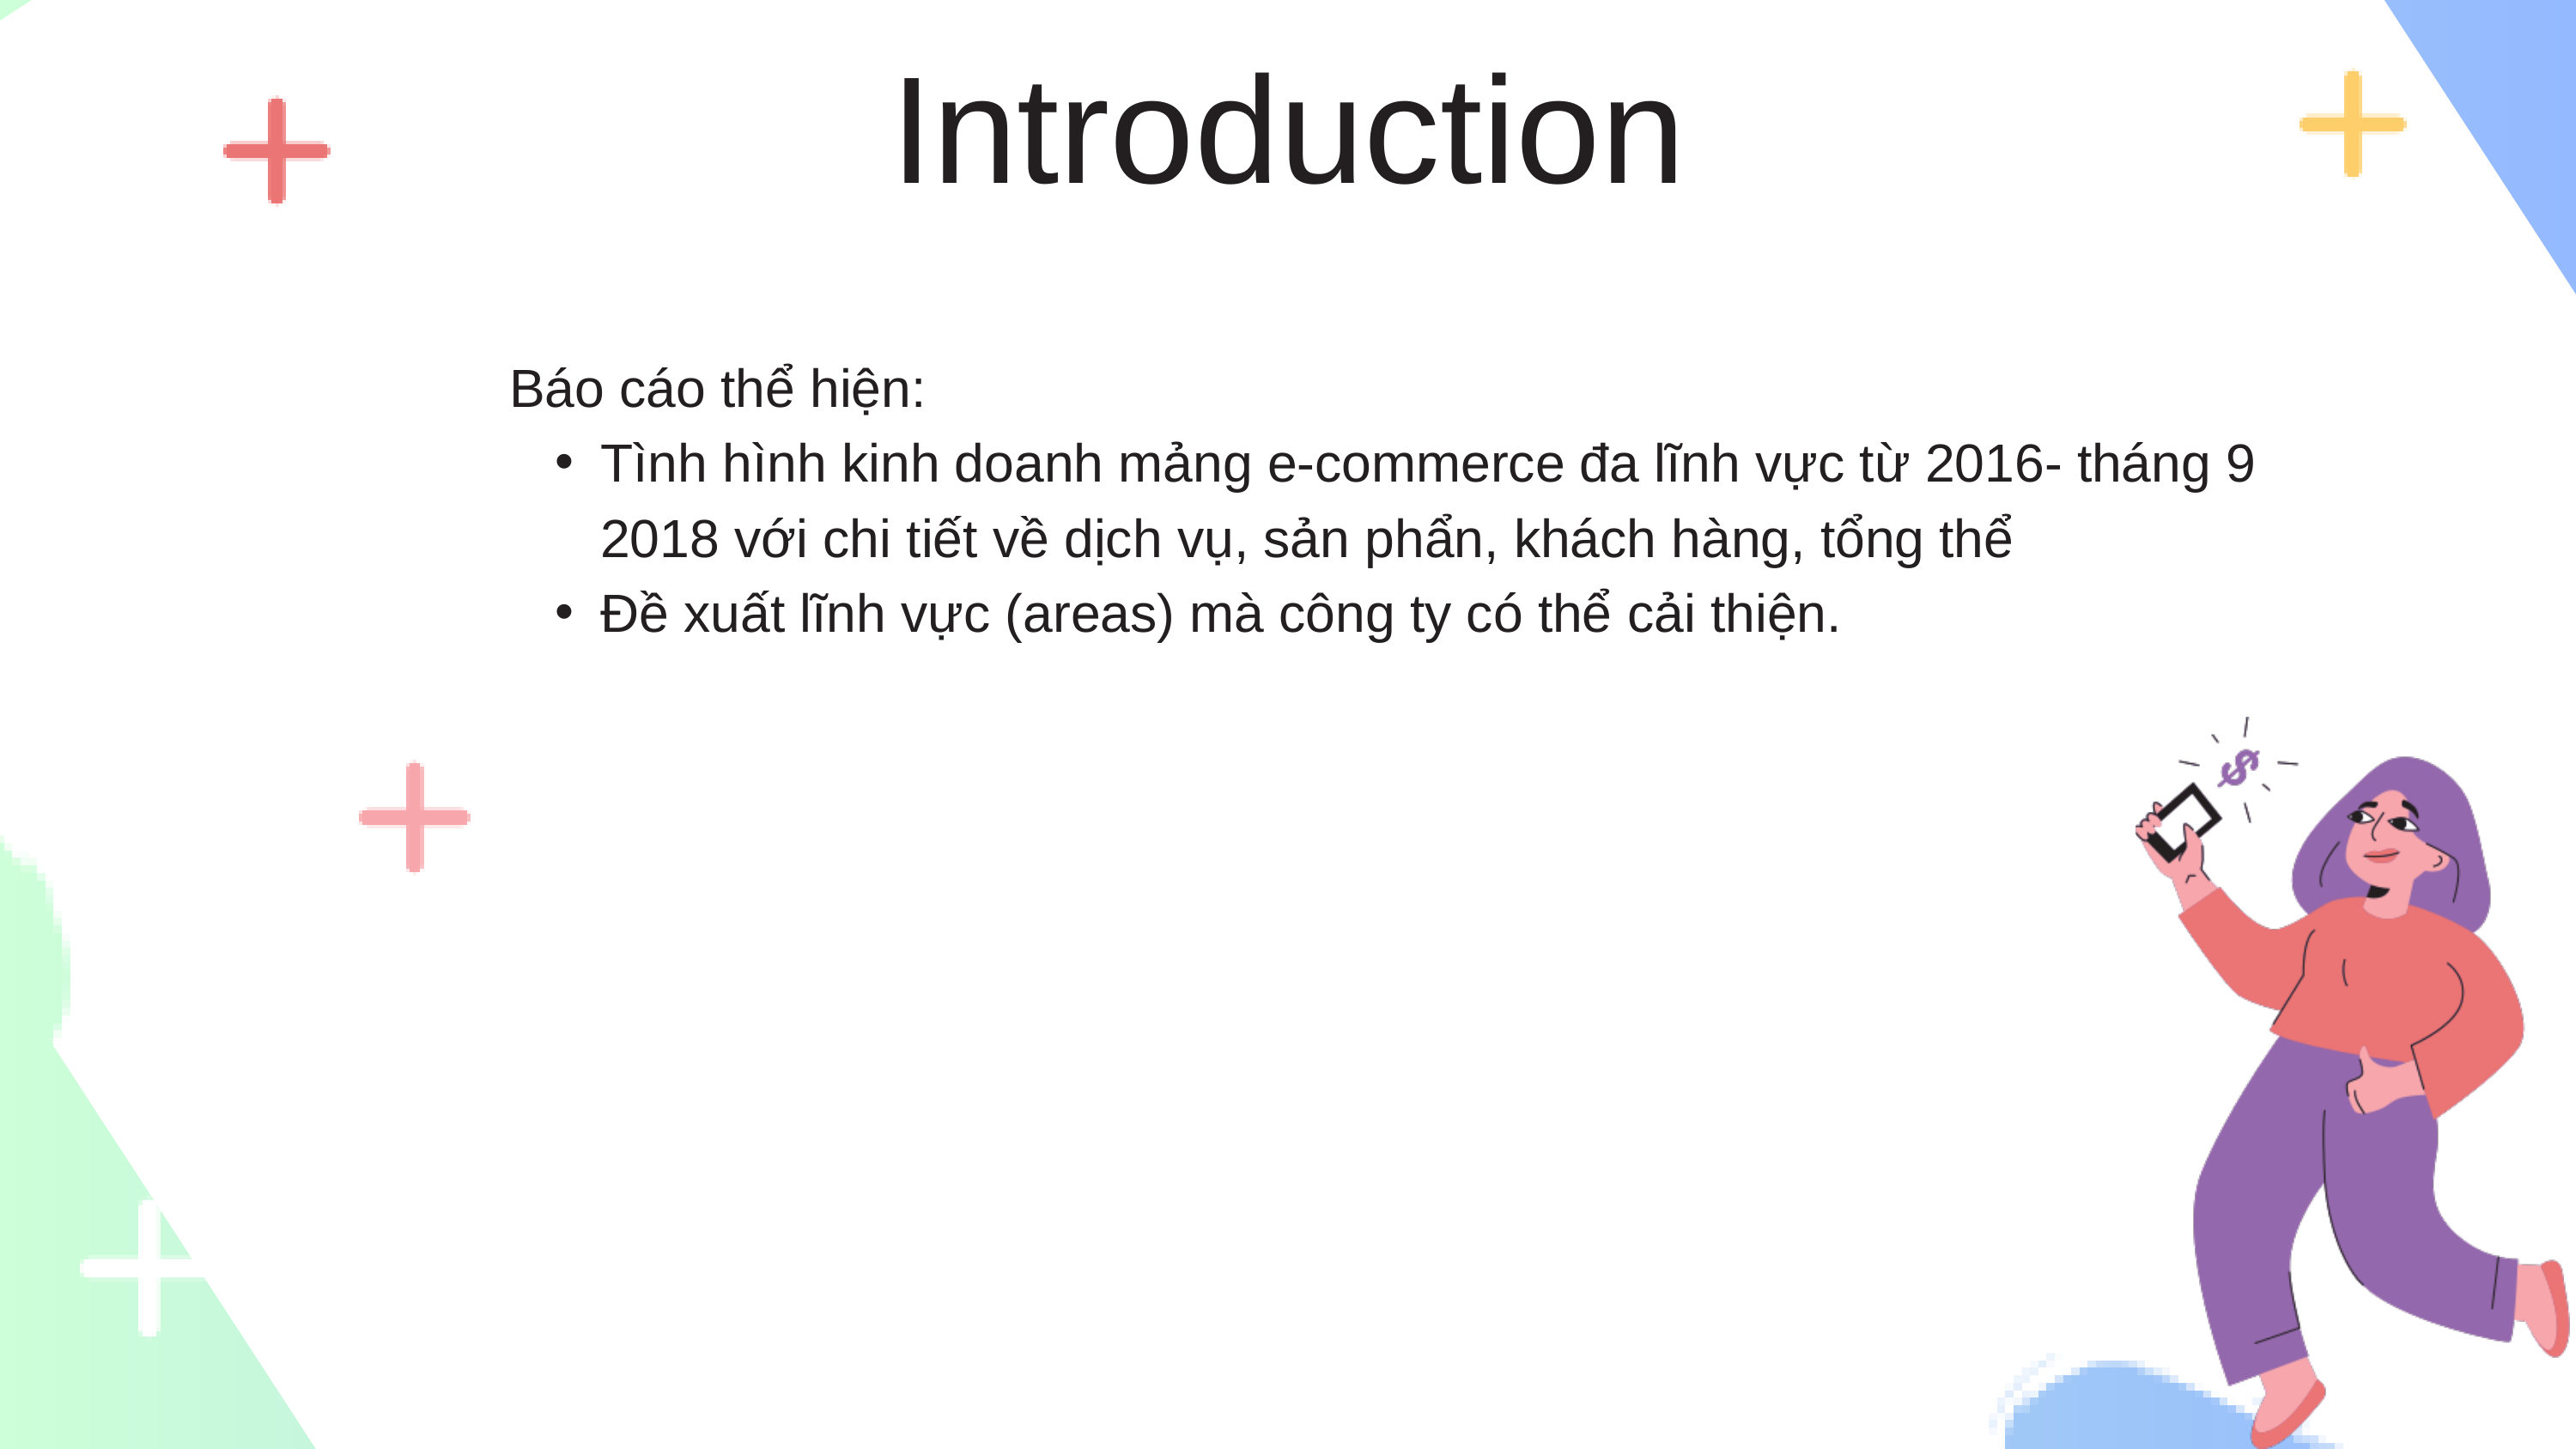

Introduction

Báo cáo thể hiện:
Tình hình kinh doanh mảng e-commerce đa lĩnh vực từ 2016- tháng 9 2018 với chi tiết về dịch vụ, sản phẩn, khách hàng, tổng thể
Đề xuất lĩnh vực (areas) mà công ty có thể cải thiện.